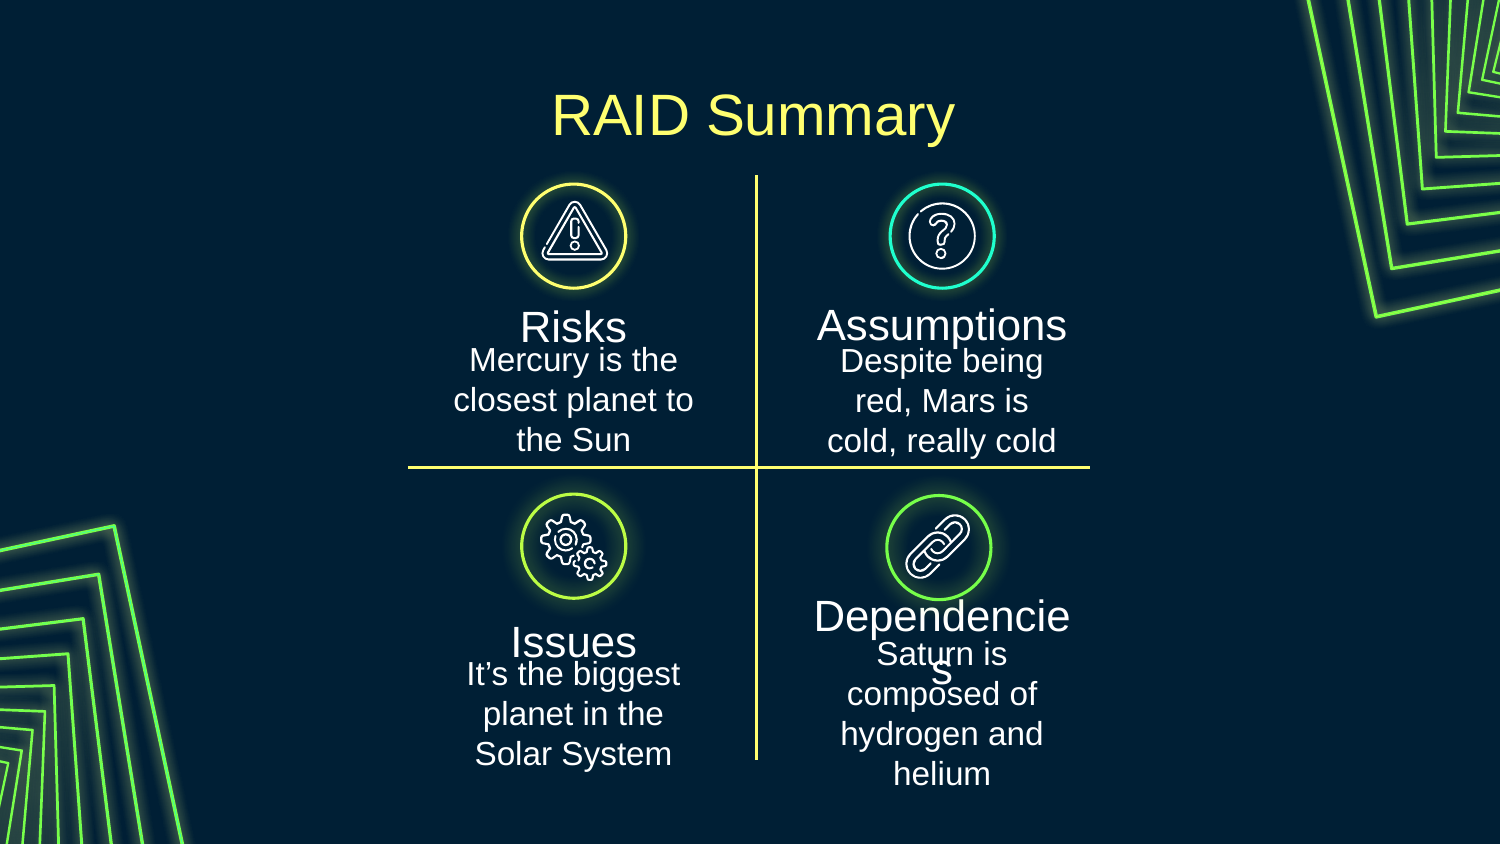

RAID Summary

Assumptions
# Risks
Mercury is the closest planet to the Sun
Despite being red, Mars is cold, really cold

Issues
Dependencies
It’s the biggest planet in the Solar System
Saturn is composed of hydrogen and helium